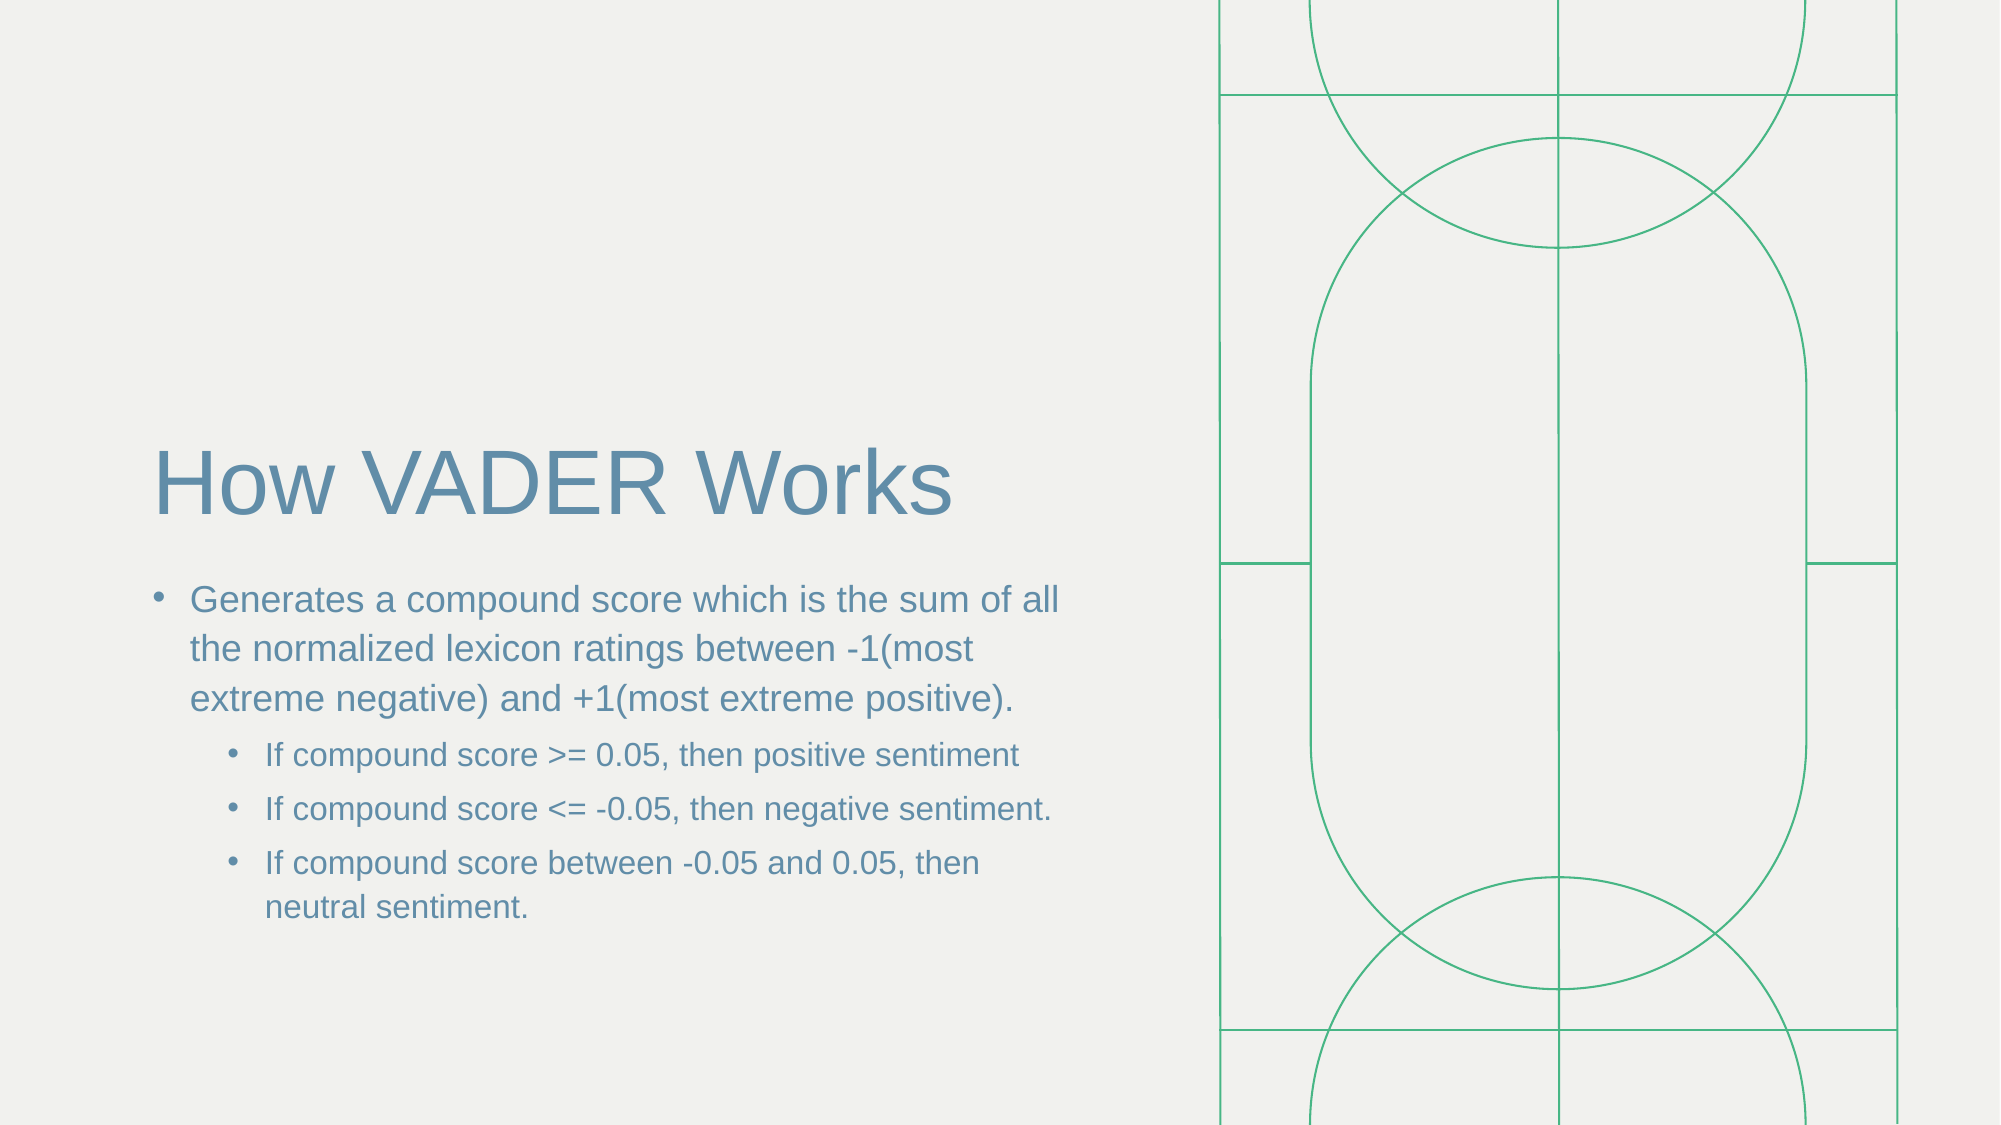

# How VADER Works
Generates a compound score which is the sum of all the normalized lexicon ratings between -1(most extreme negative) and +1(most extreme positive).
If compound score >= 0.05, then positive sentiment
If compound score <= -0.05, then negative sentiment.
If compound score between -0.05 and 0.05, then neutral sentiment.